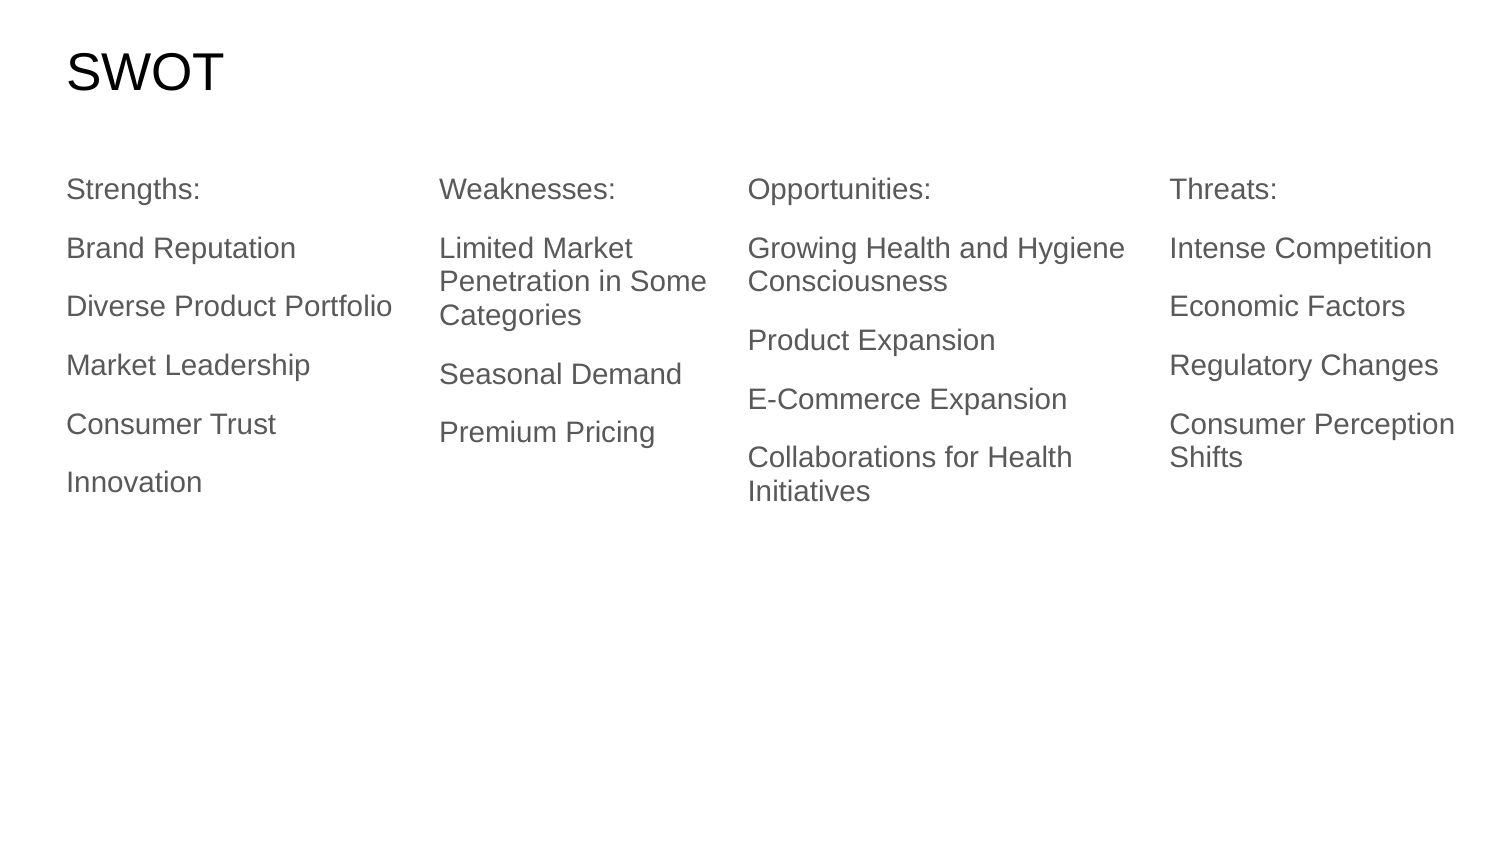

# SWOT
Strengths:
Brand Reputation
Diverse Product Portfolio
Market Leadership
Consumer Trust
Innovation

Weaknesses:
Limited Market Penetration in Some Categories
Seasonal Demand
Premium Pricing

Opportunities:
Growing Health and Hygiene Consciousness
Product Expansion
E-Commerce Expansion
Collaborations for Health Initiatives

Threats:
Intense Competition
Economic Factors
Regulatory Changes
Consumer Perception Shifts